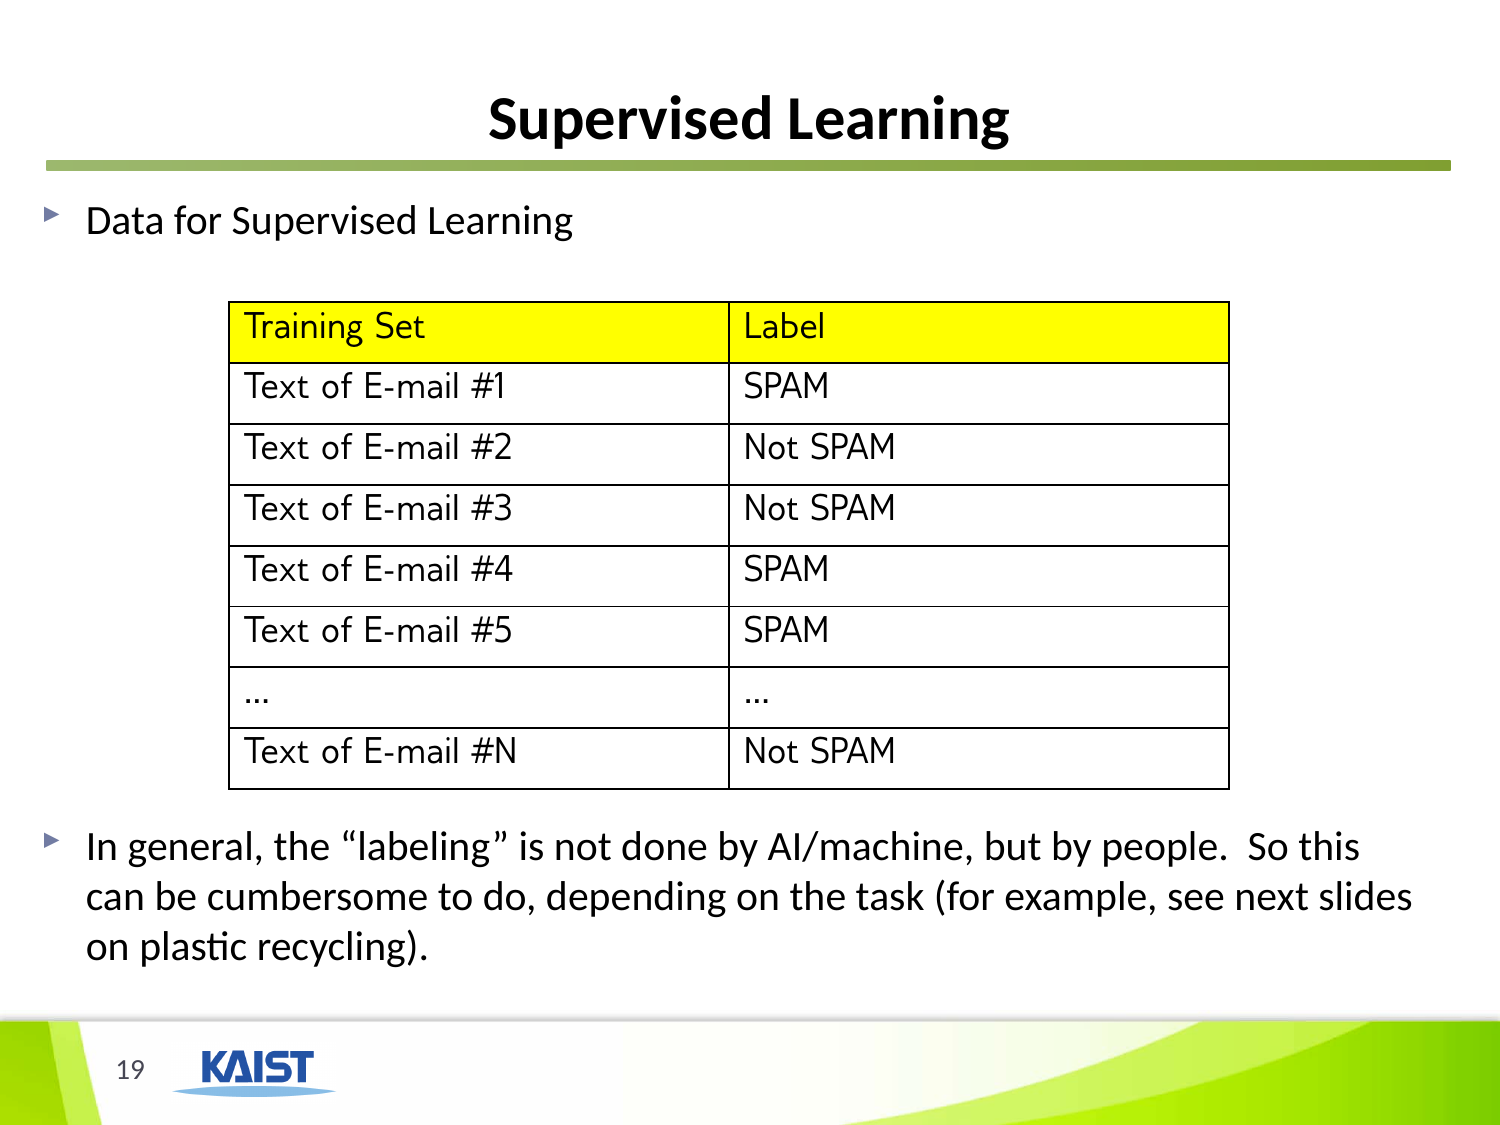

# Supervised Learning
Data for Supervised Learning

In general, the “labeling” is not done by AI/machine, but by people.  So this can be cumbersome to do, depending on the task (for example, see next slides on plastic recycling).

| Training Set | Label |
| --- | --- |
| Text of E-mail #1 | SPAM |
| Text of E-mail #2 | Not SPAM |
| Text of E-mail #3 | Not SPAM |
| Text of E-mail #4 | SPAM |
| Text of E-mail #5 | SPAM |
| … | … |
| Text of E-mail #N | Not SPAM |
19